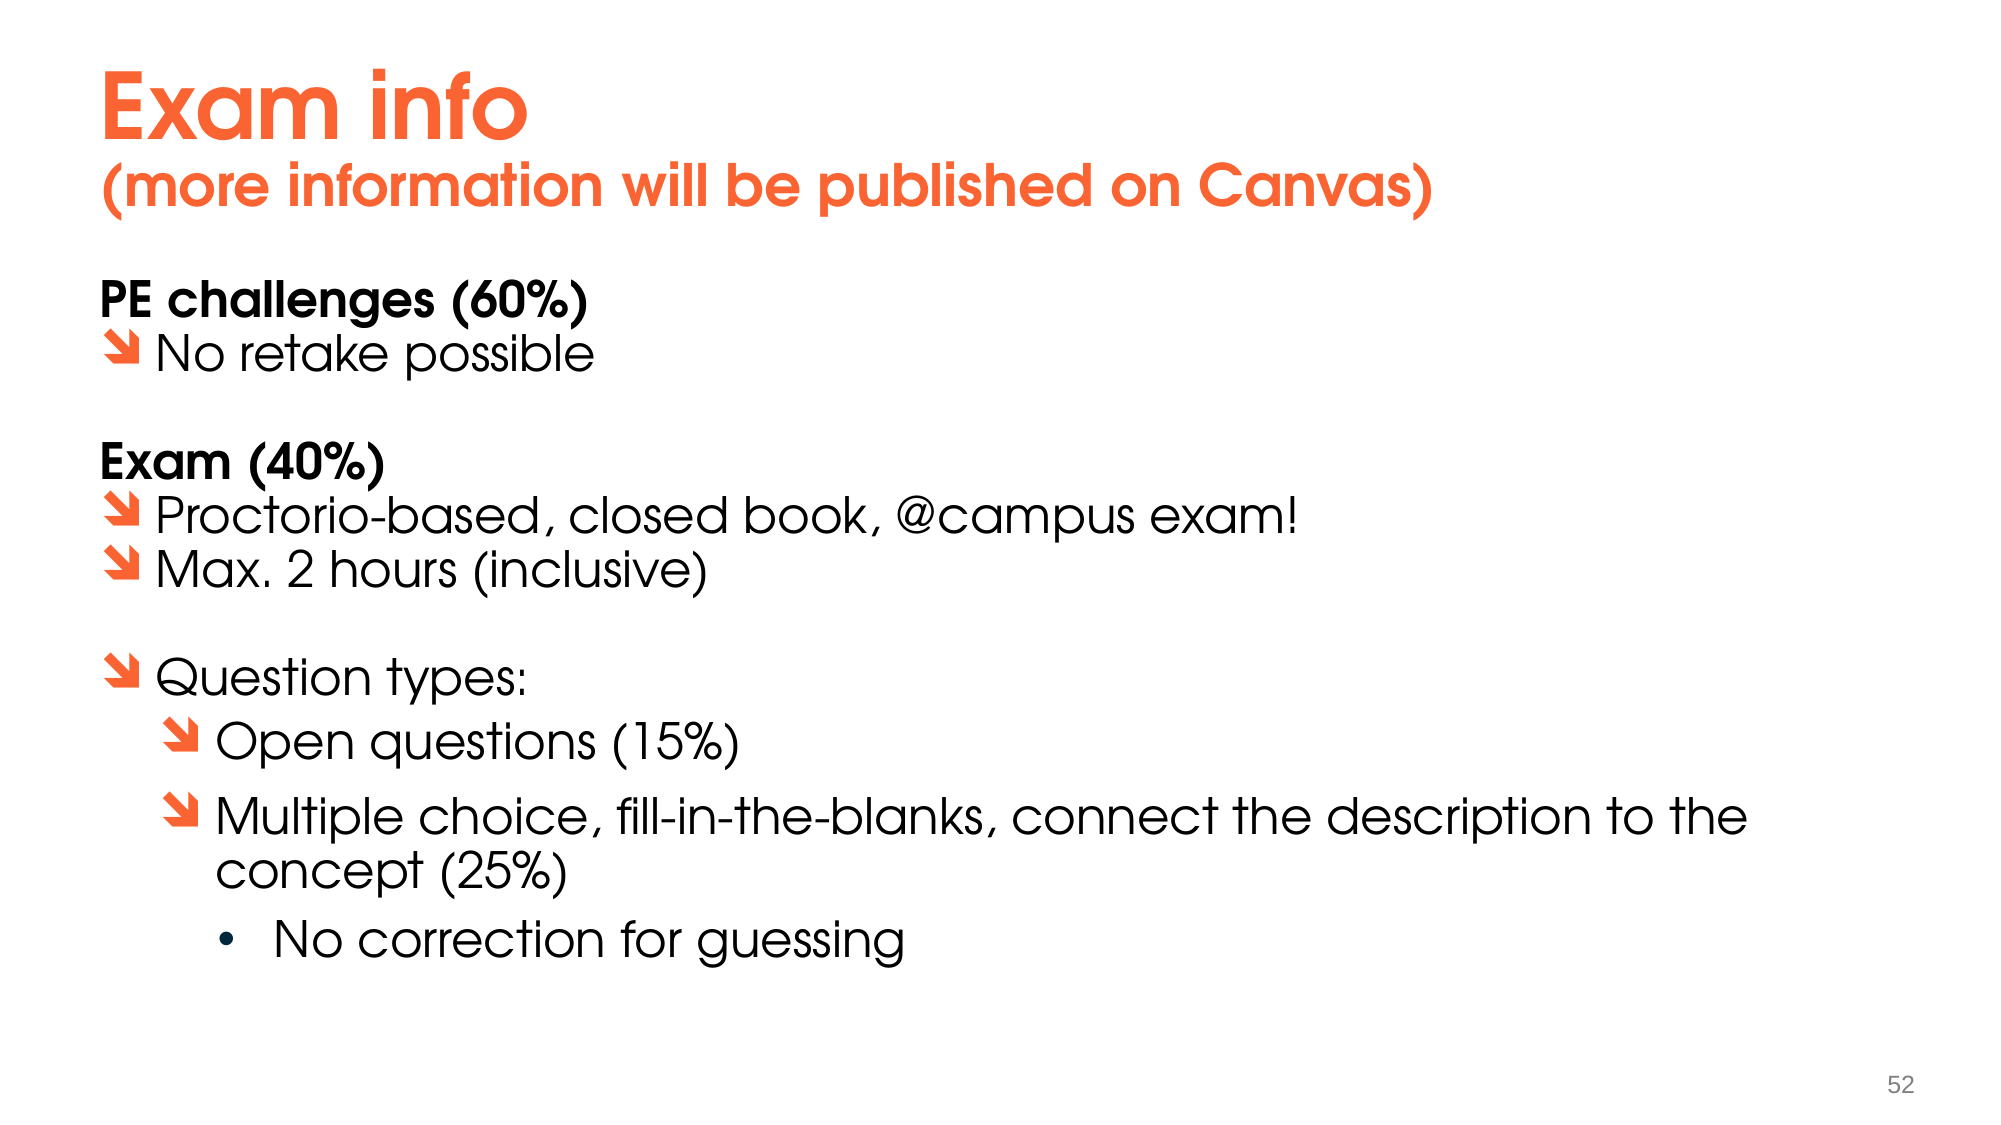

# Exam info (more information will be published on Canvas)
PE challenges (60%)
No retake possible

Exam (40%)
Proctorio-based, closed book, @campus exam!
Max. 2 hours (inclusive)

Question types:
Open questions (15%)
Multiple choice, fill-in-the-blanks, connect the description to the concept (25%)
No correction for guessing

52